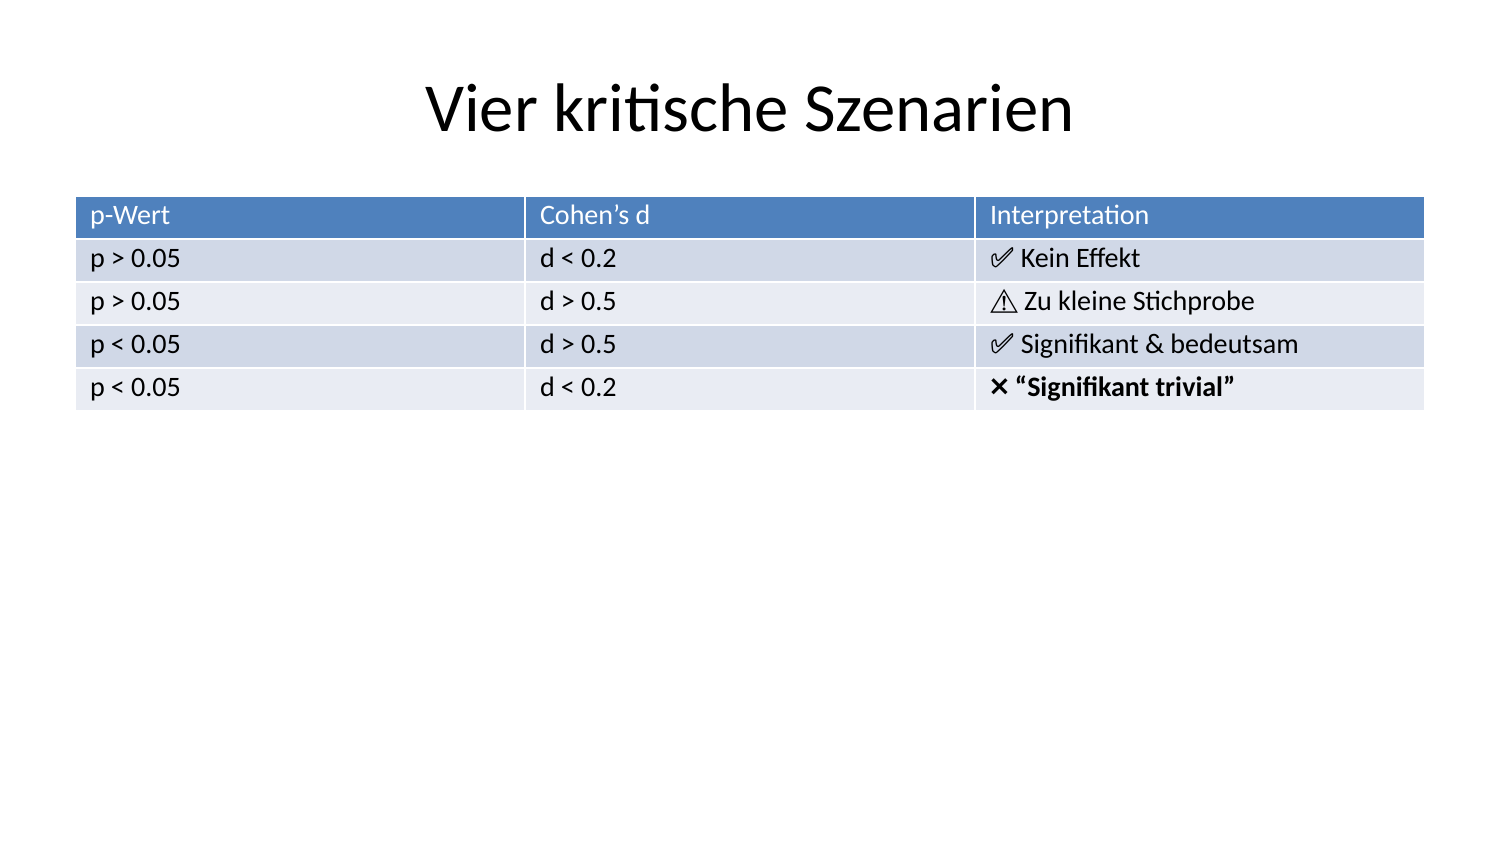

# Vier kritische Szenarien
| p-Wert | Cohen’s d | Interpretation |
| --- | --- | --- |
| p > 0.05 | d < 0.2 | ✅ Kein Effekt |
| p > 0.05 | d > 0.5 | ⚠️ Zu kleine Stichprobe |
| p < 0.05 | d > 0.5 | ✅ Signifikant & bedeutsam |
| p < 0.05 | d < 0.2 | ❌ “Signifikant trivial” |